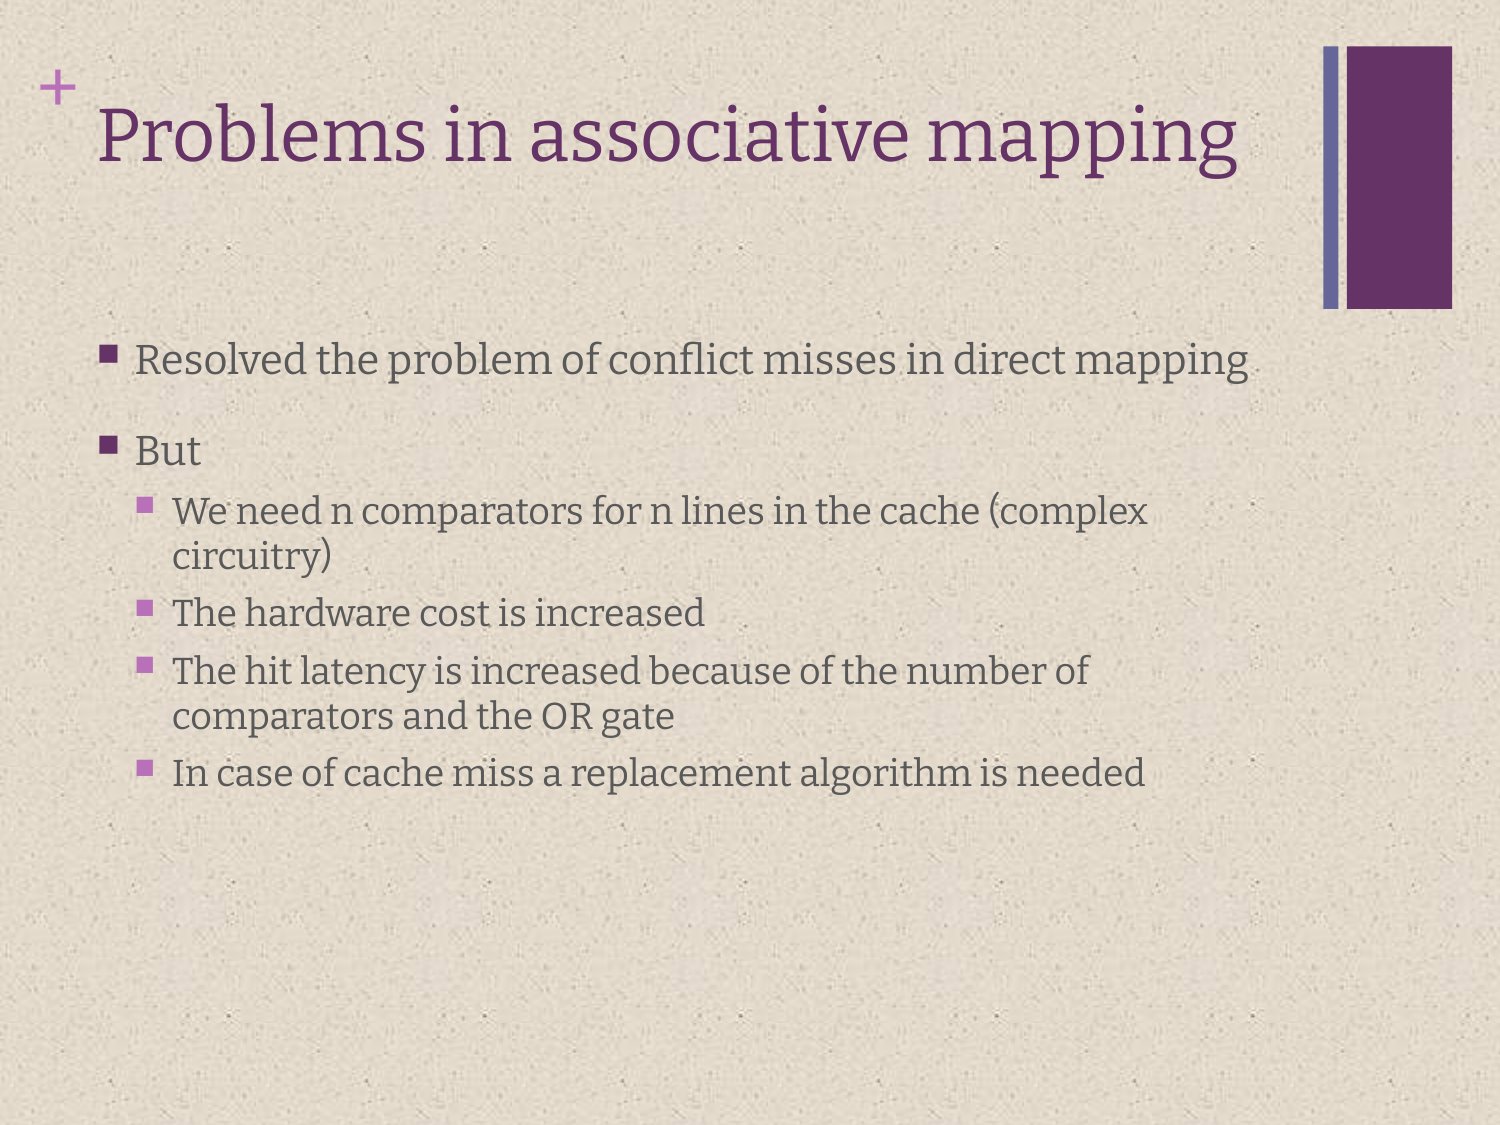

# Problems in associative mapping
Resolved the problem of conflict misses in direct mapping
But
We need n comparators for n lines in the cache (complex circuitry)
The hardware cost is increased
The hit latency is increased because of the number of comparators and the OR gate
In case of cache miss a replacement algorithm is needed